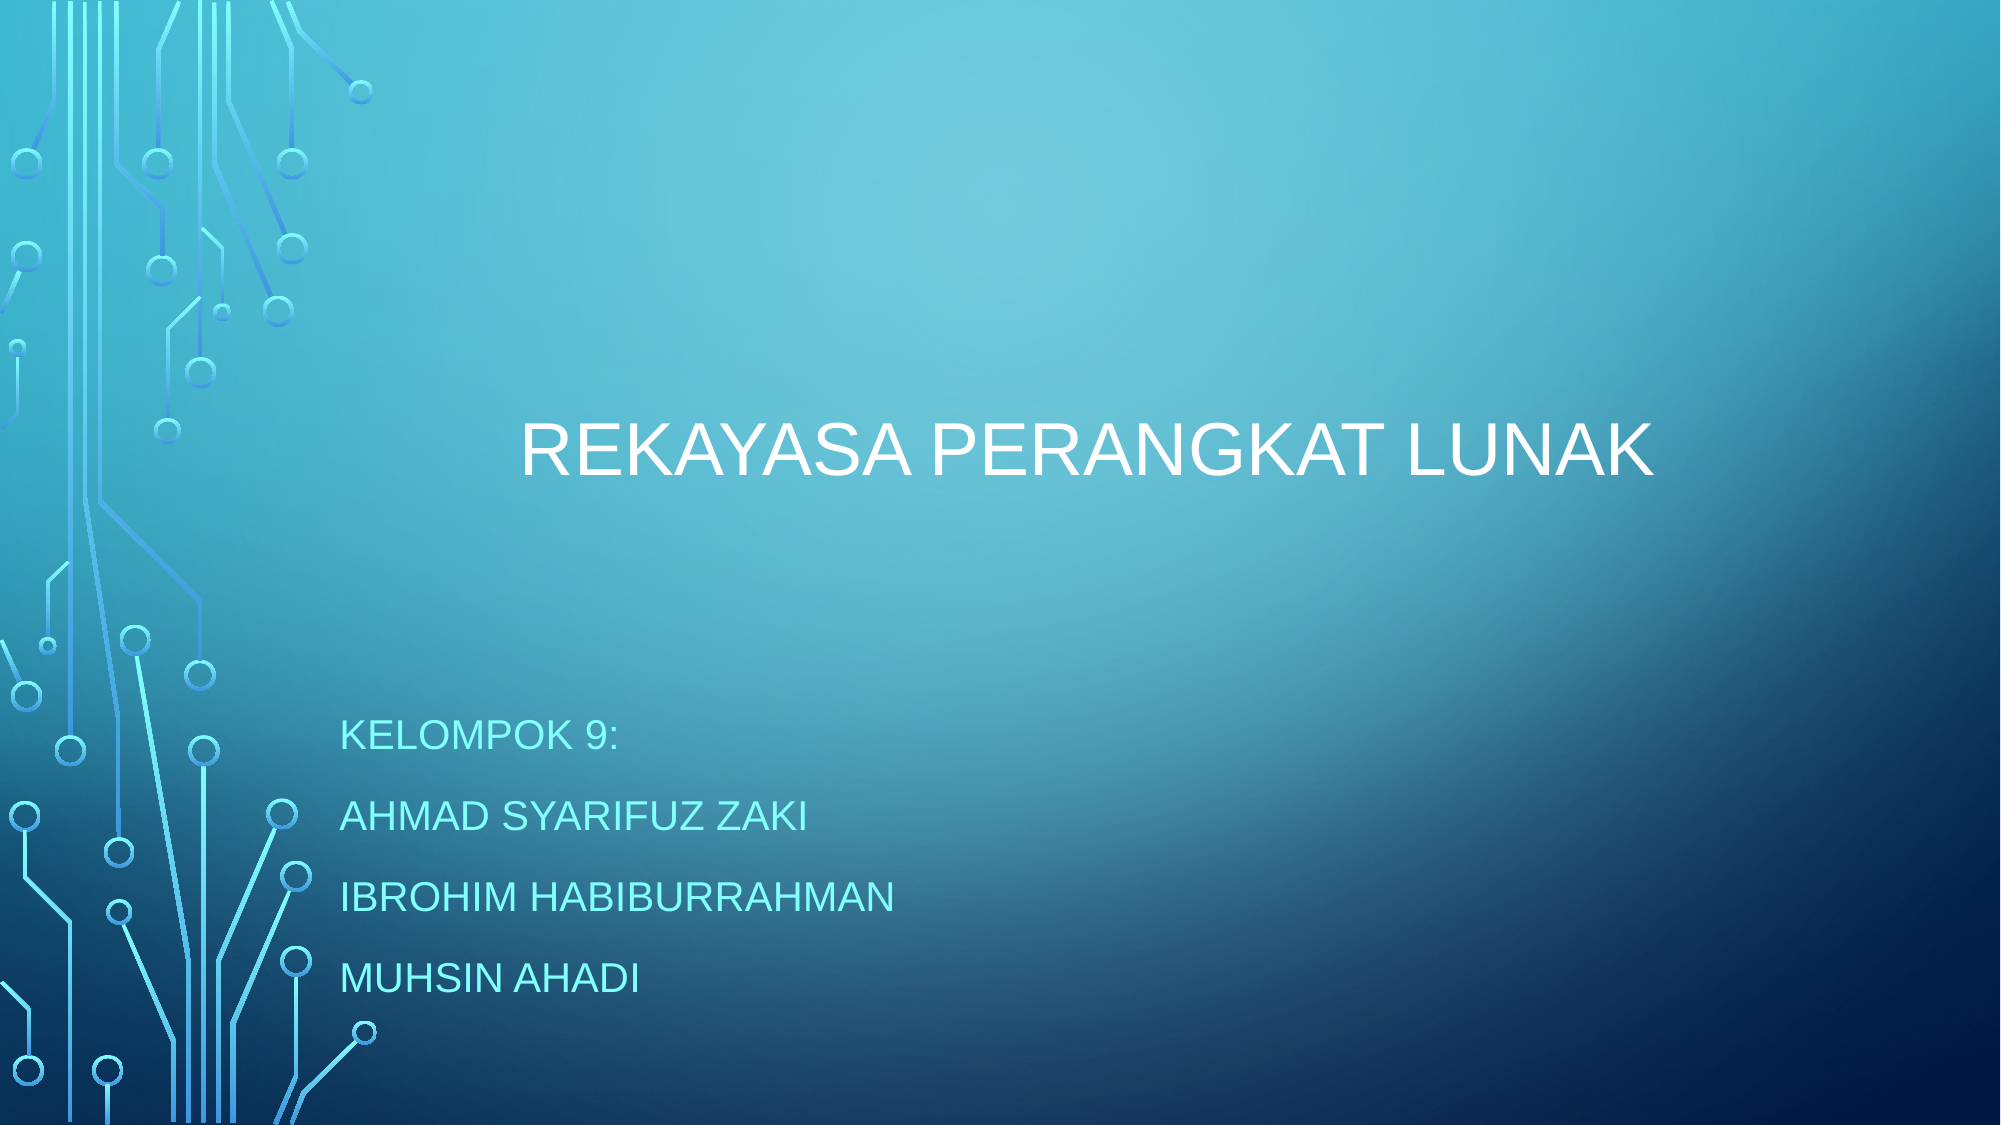

# REKAYASA PERANGKAT LUNAK
	Kelompok 9:
	AHMAD SYARIFUZ ZAKI
	IBROHIM HABIBURRAHMAN
	MUHSIN AHADI